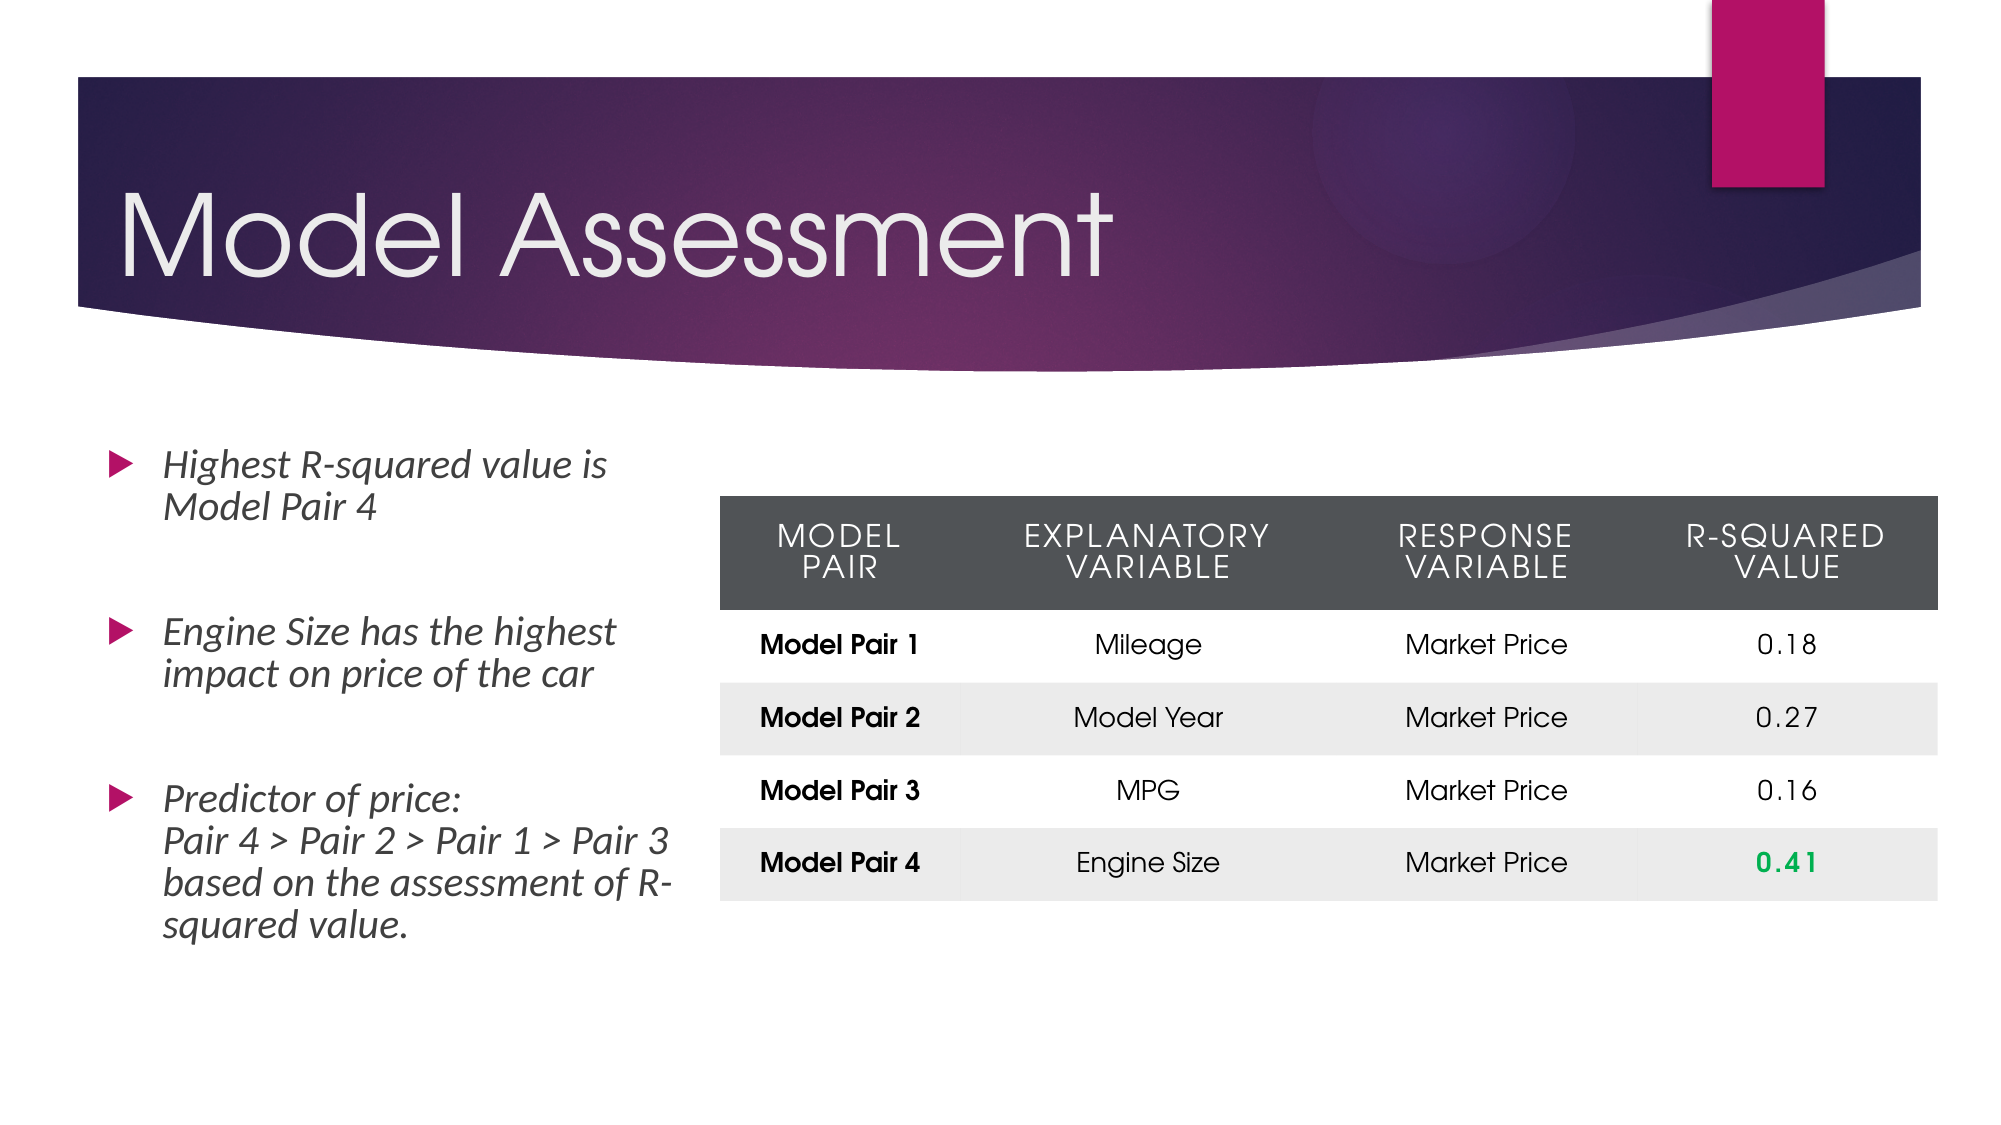

# Model Assessment
Highest R-squared value is Model Pair 4

Engine Size has the highest impact on price of the car

Predictor of price:
Pair 4 > Pair 2 > Pair 1 > Pair 3 based on the assessment of R-squared value.

| Model Pair | Explanatory Variable | Response Variable | R-squared value |
| --- | --- | --- | --- |
| Model Pair 1 | Mileage | Market Price | 0.18 |
| Model Pair 2 | Model Year | Market Price | 0.27 |
| Model Pair 3 | MPG | Market Price | 0.16 |
| Model Pair 4 | Engine Size | Market Price | 0.41 |